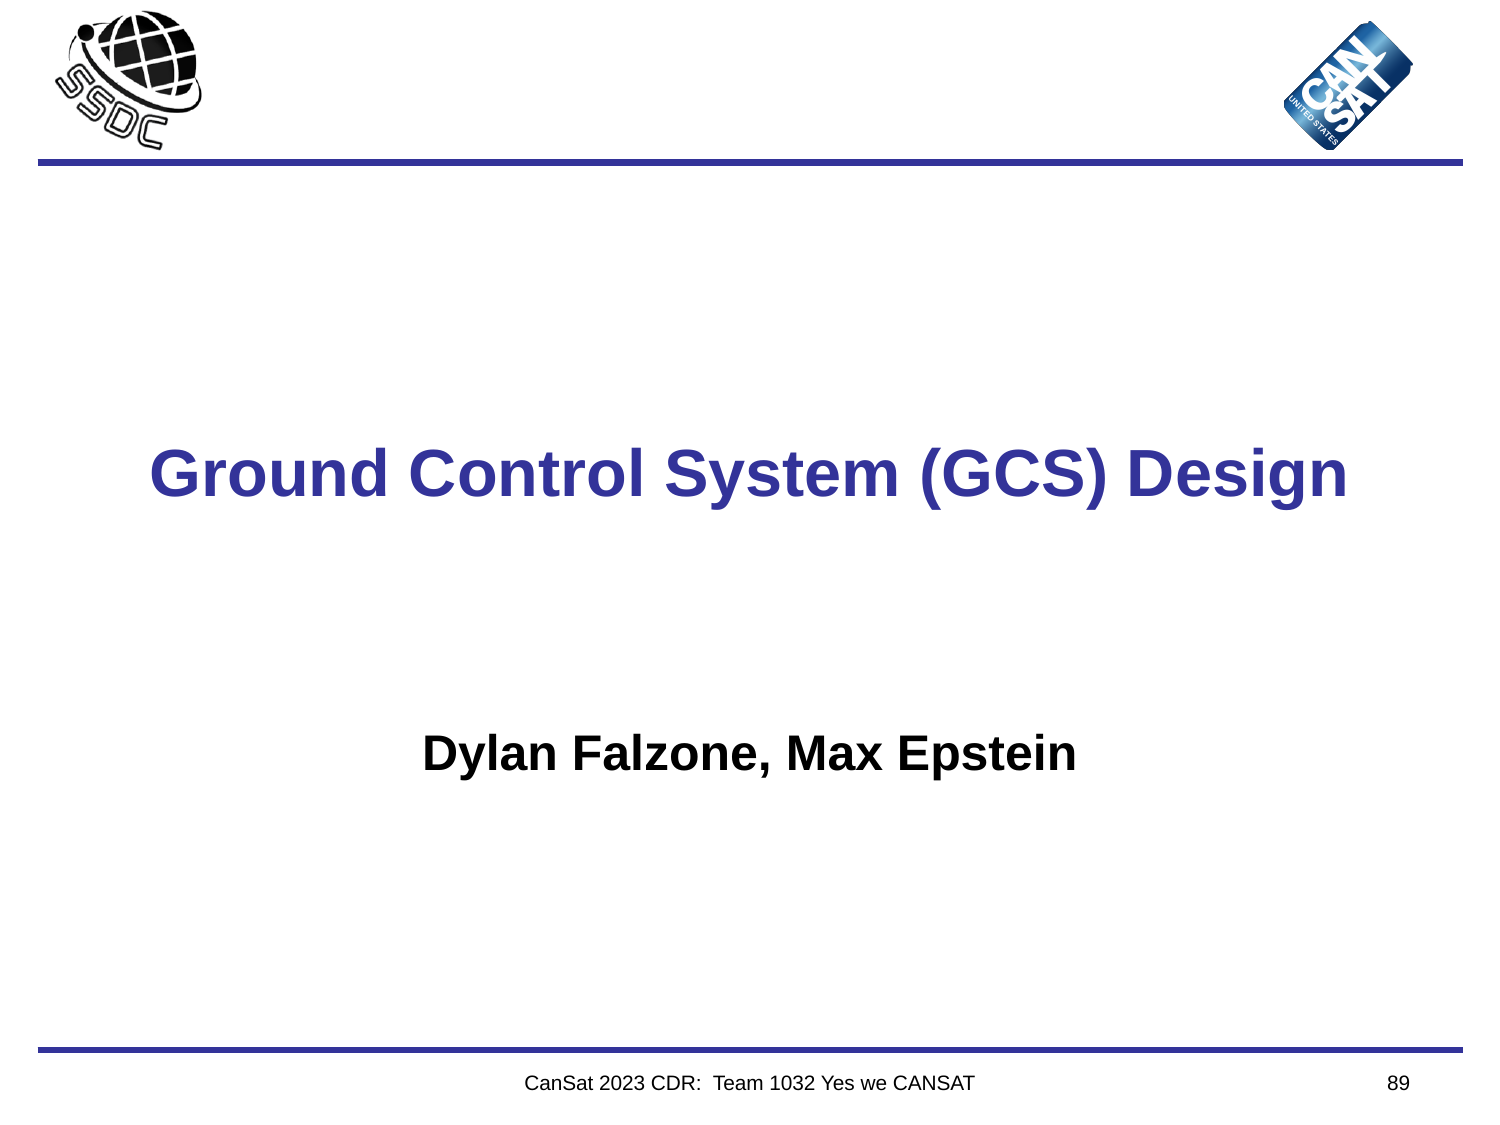

# Ground Control System (GCS) Design
Dylan Falzone, Max Epstein

CanSat 2023 CDR:  Team 1032 Yes we CANSAT
89